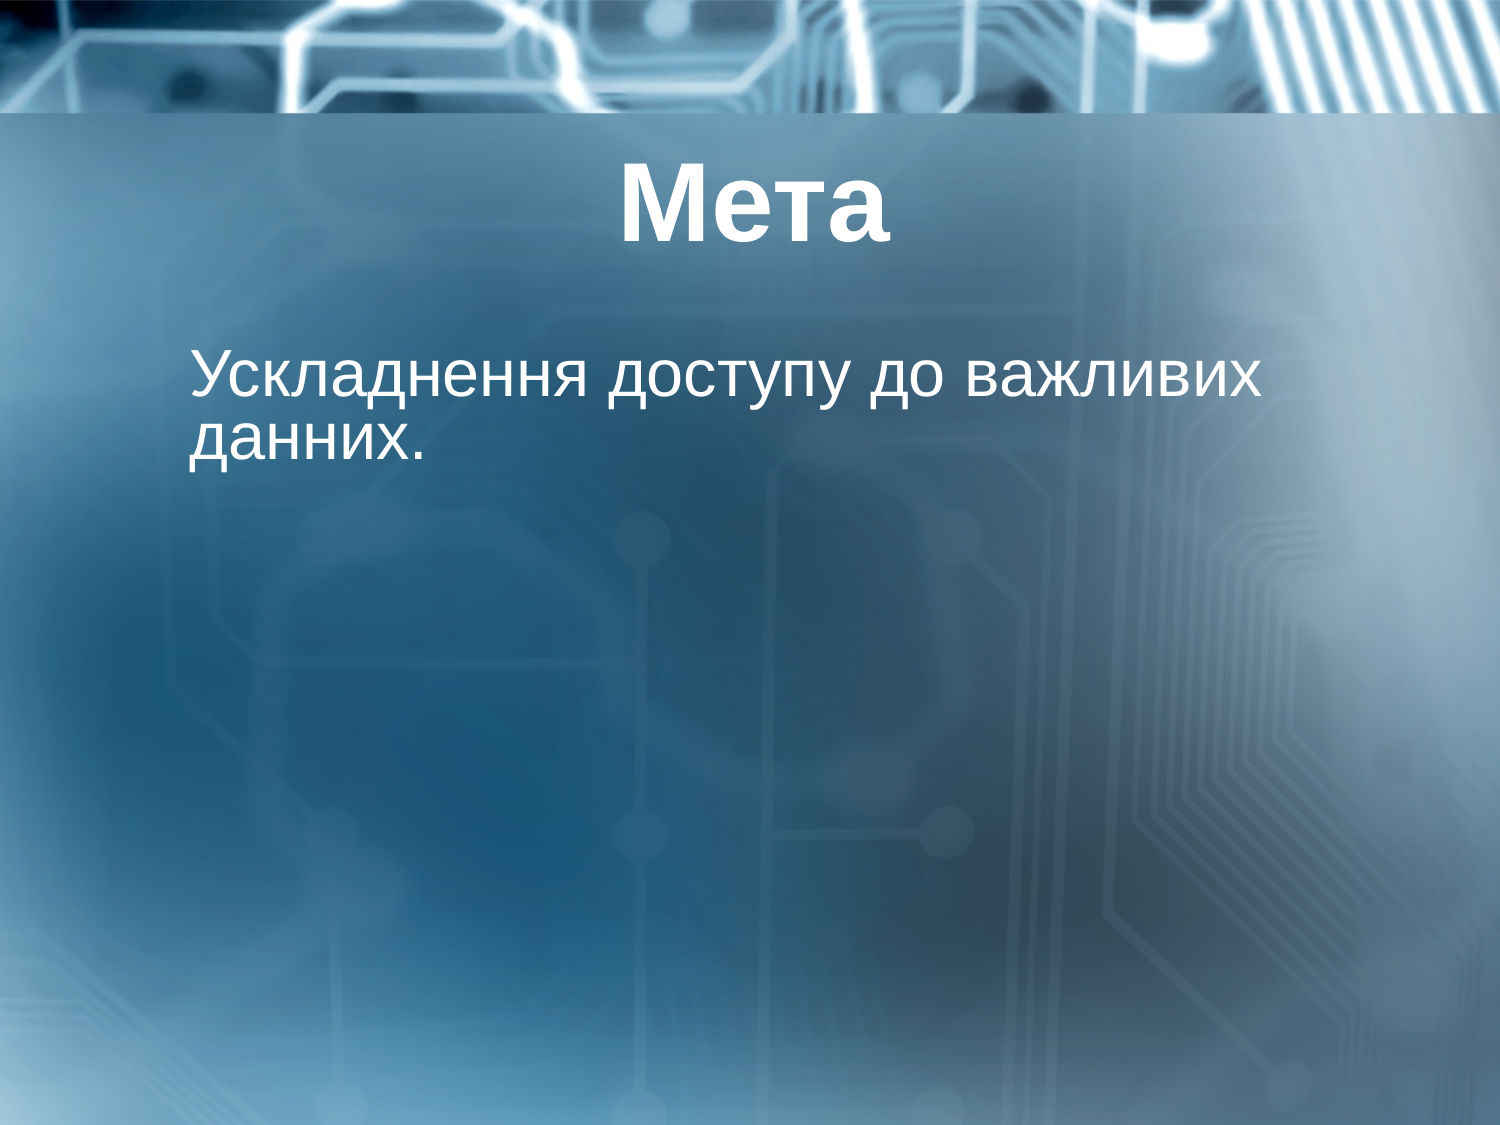

# Мета
Ускладнення доступу до важливих данних.